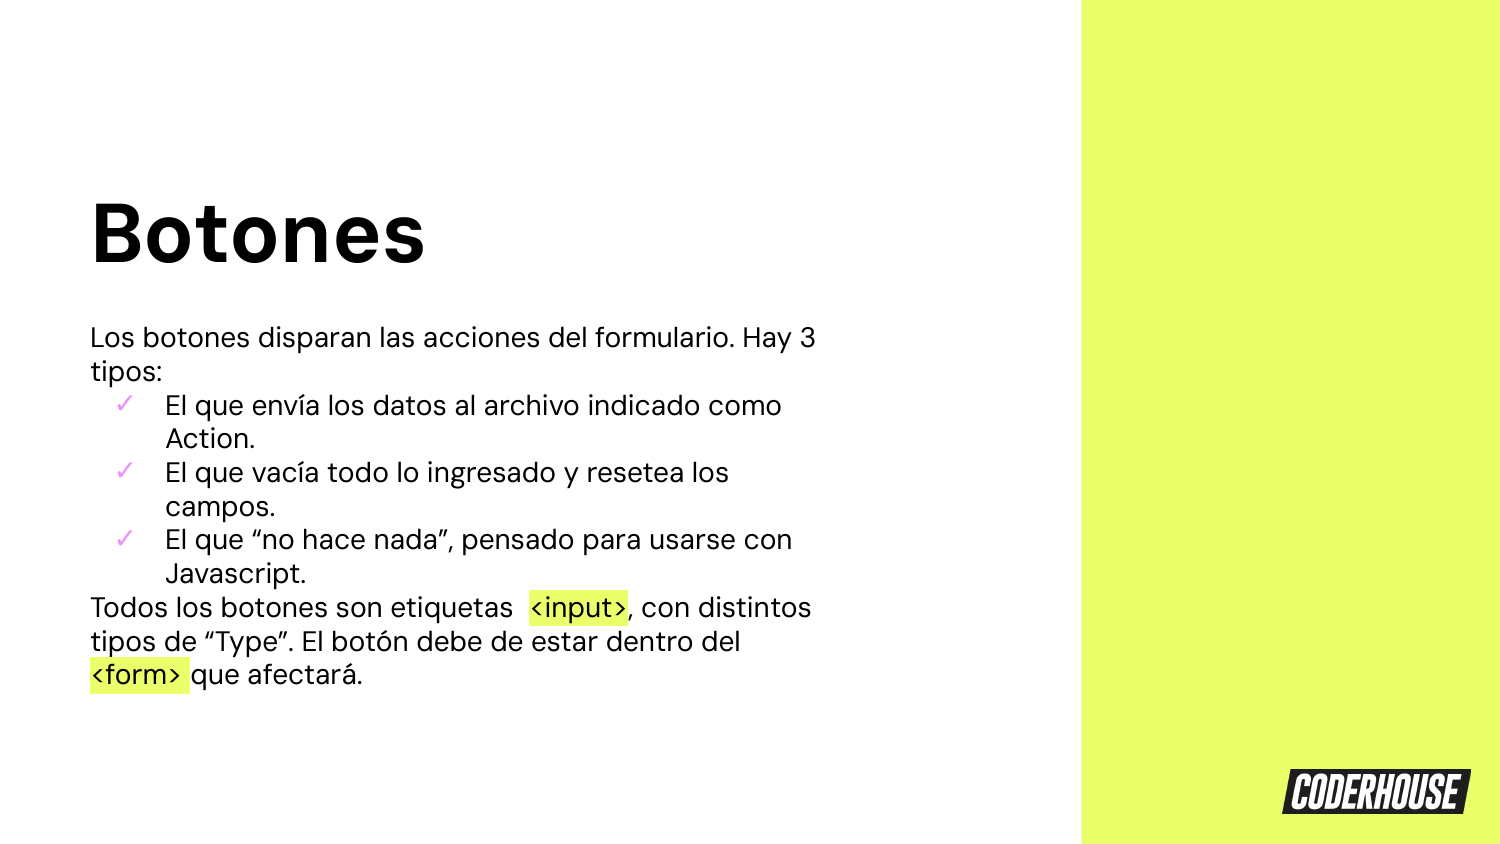

Botones
Los botones disparan las acciones del formulario. Hay 3 tipos:
El que envía los datos al archivo indicado como Action.
El que vacía todo lo ingresado y resetea los campos.
El que “no hace nada”, pensado para usarse con Javascript.
Todos los botones son etiquetas  <input>, con distintos tipos de “Type”. El botón debe de estar dentro del <form> que afectará.